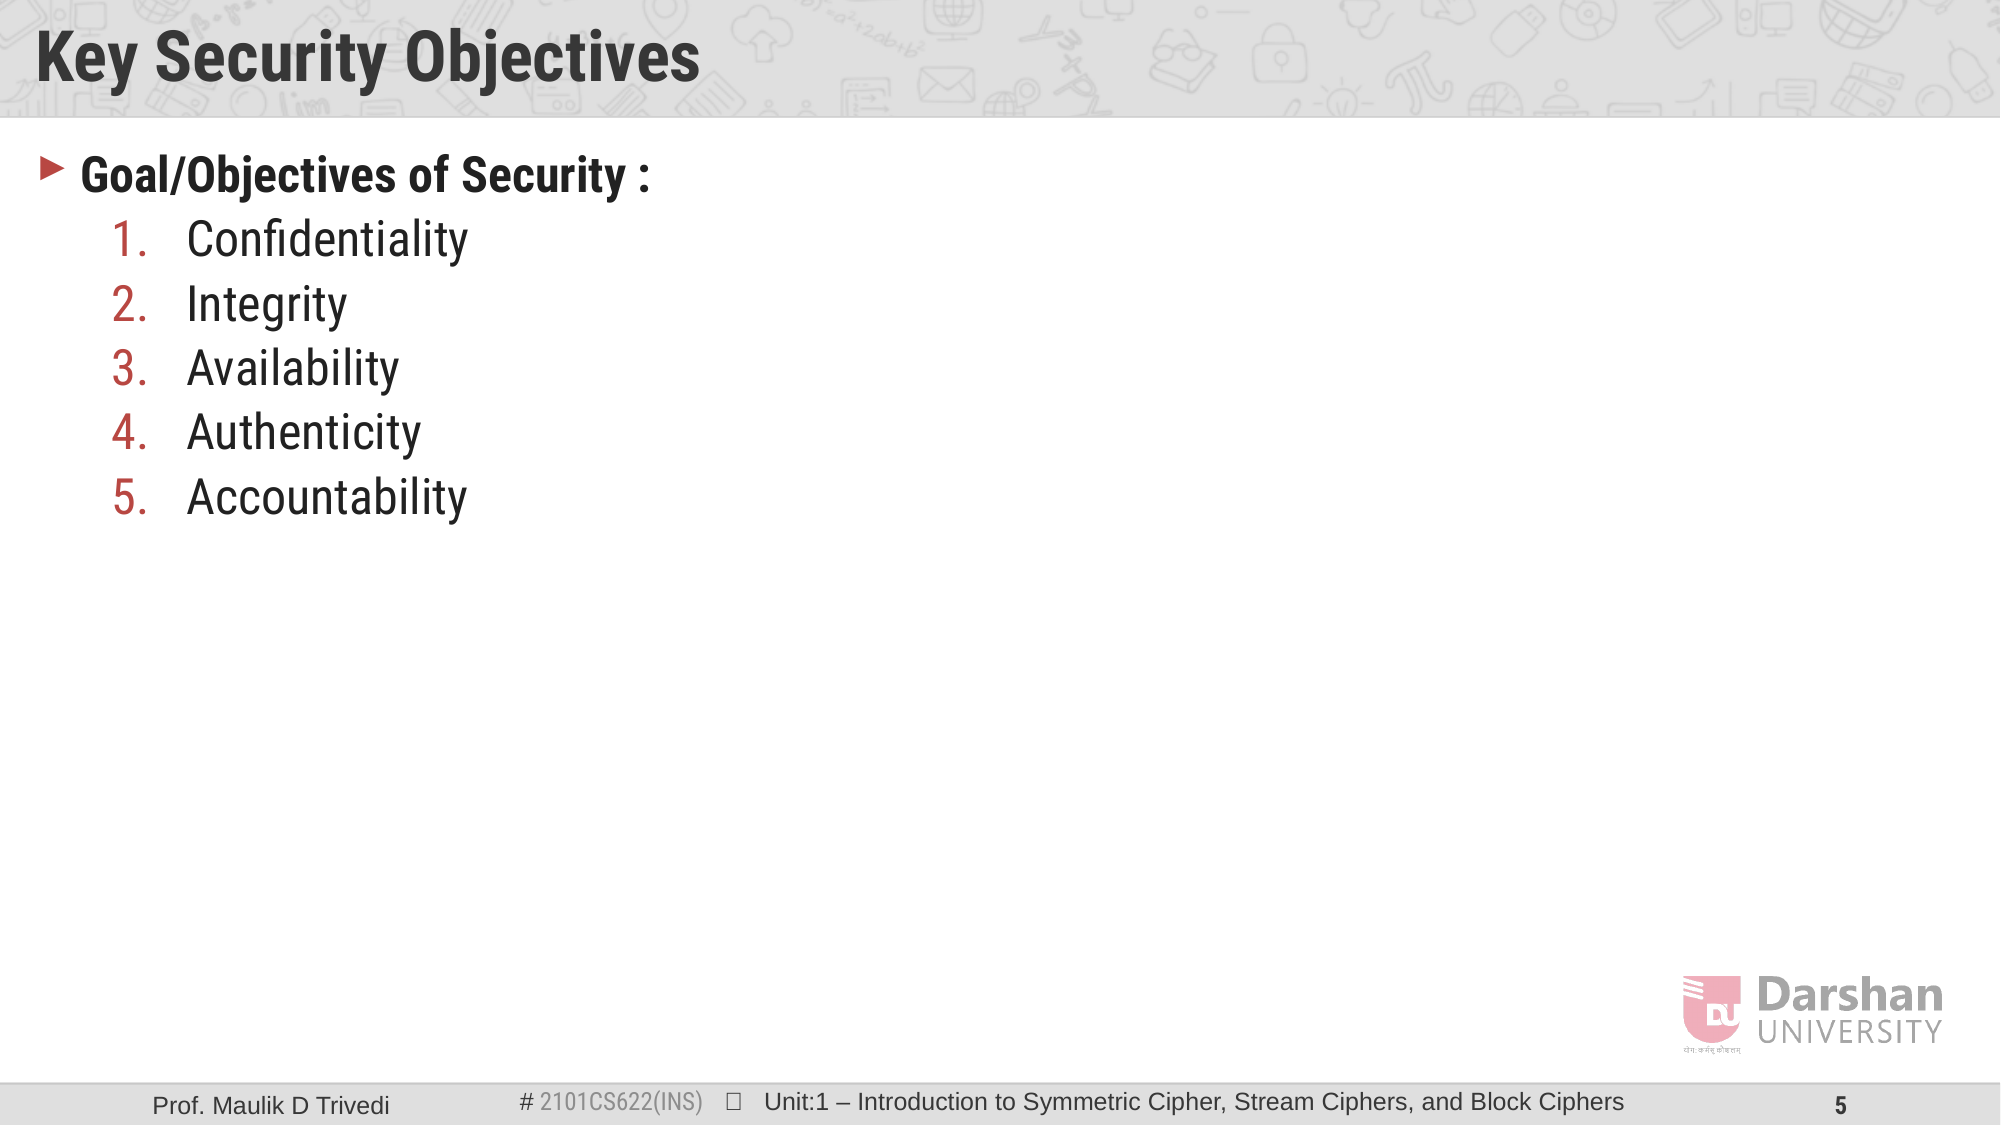

# Key Security Objectives
Goal/Objectives of Security :
Confidentiality
Integrity
Availability
Authenticity
Accountability